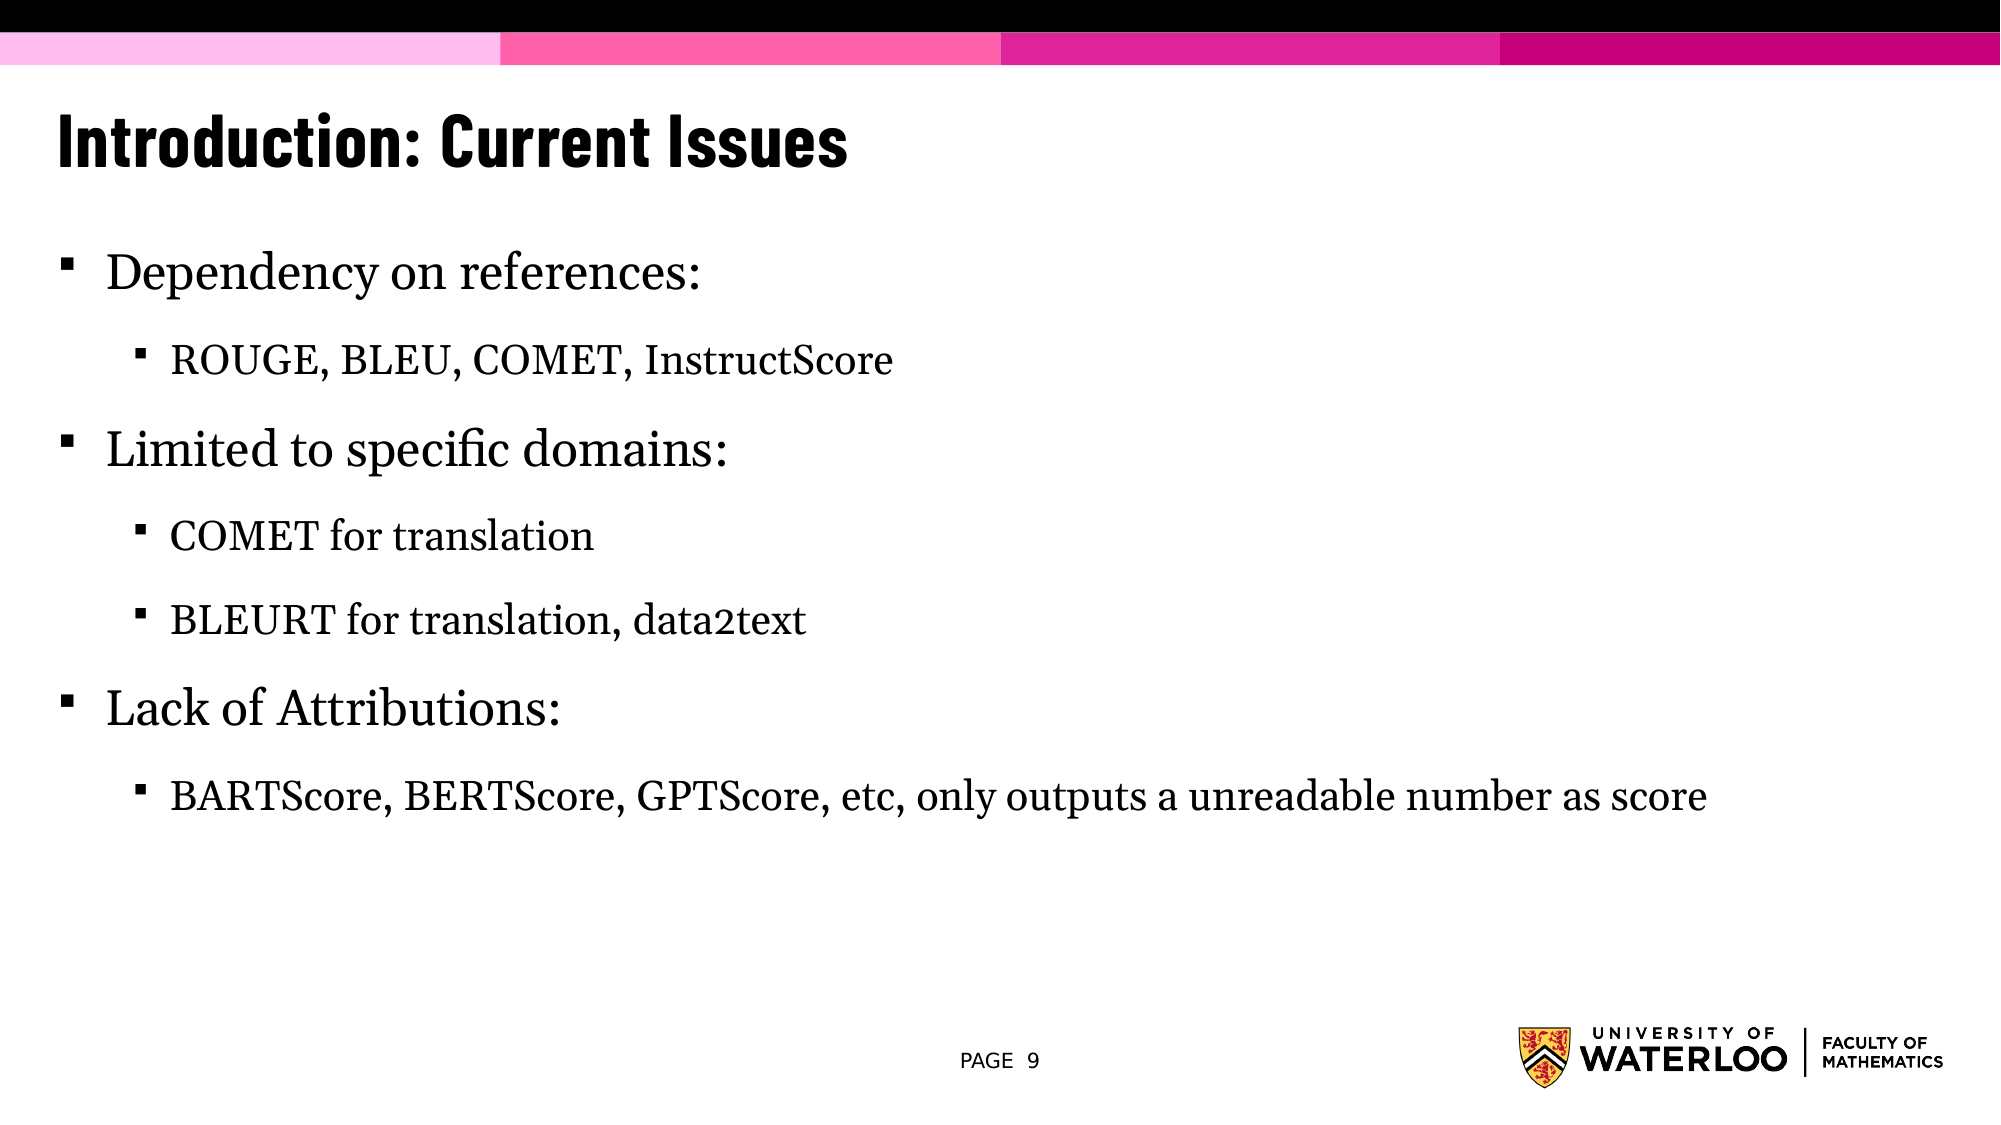

# Introduction: Current Issues
Dependency on references:
ROUGE, BLEU, COMET, InstructScore
Limited to specific domains:
COMET for translation
BLEURT for translation, data2text
Lack of Attributions:
BARTScore, BERTScore, GPTScore, etc, only outputs a unreadable number as score
PAGE  9